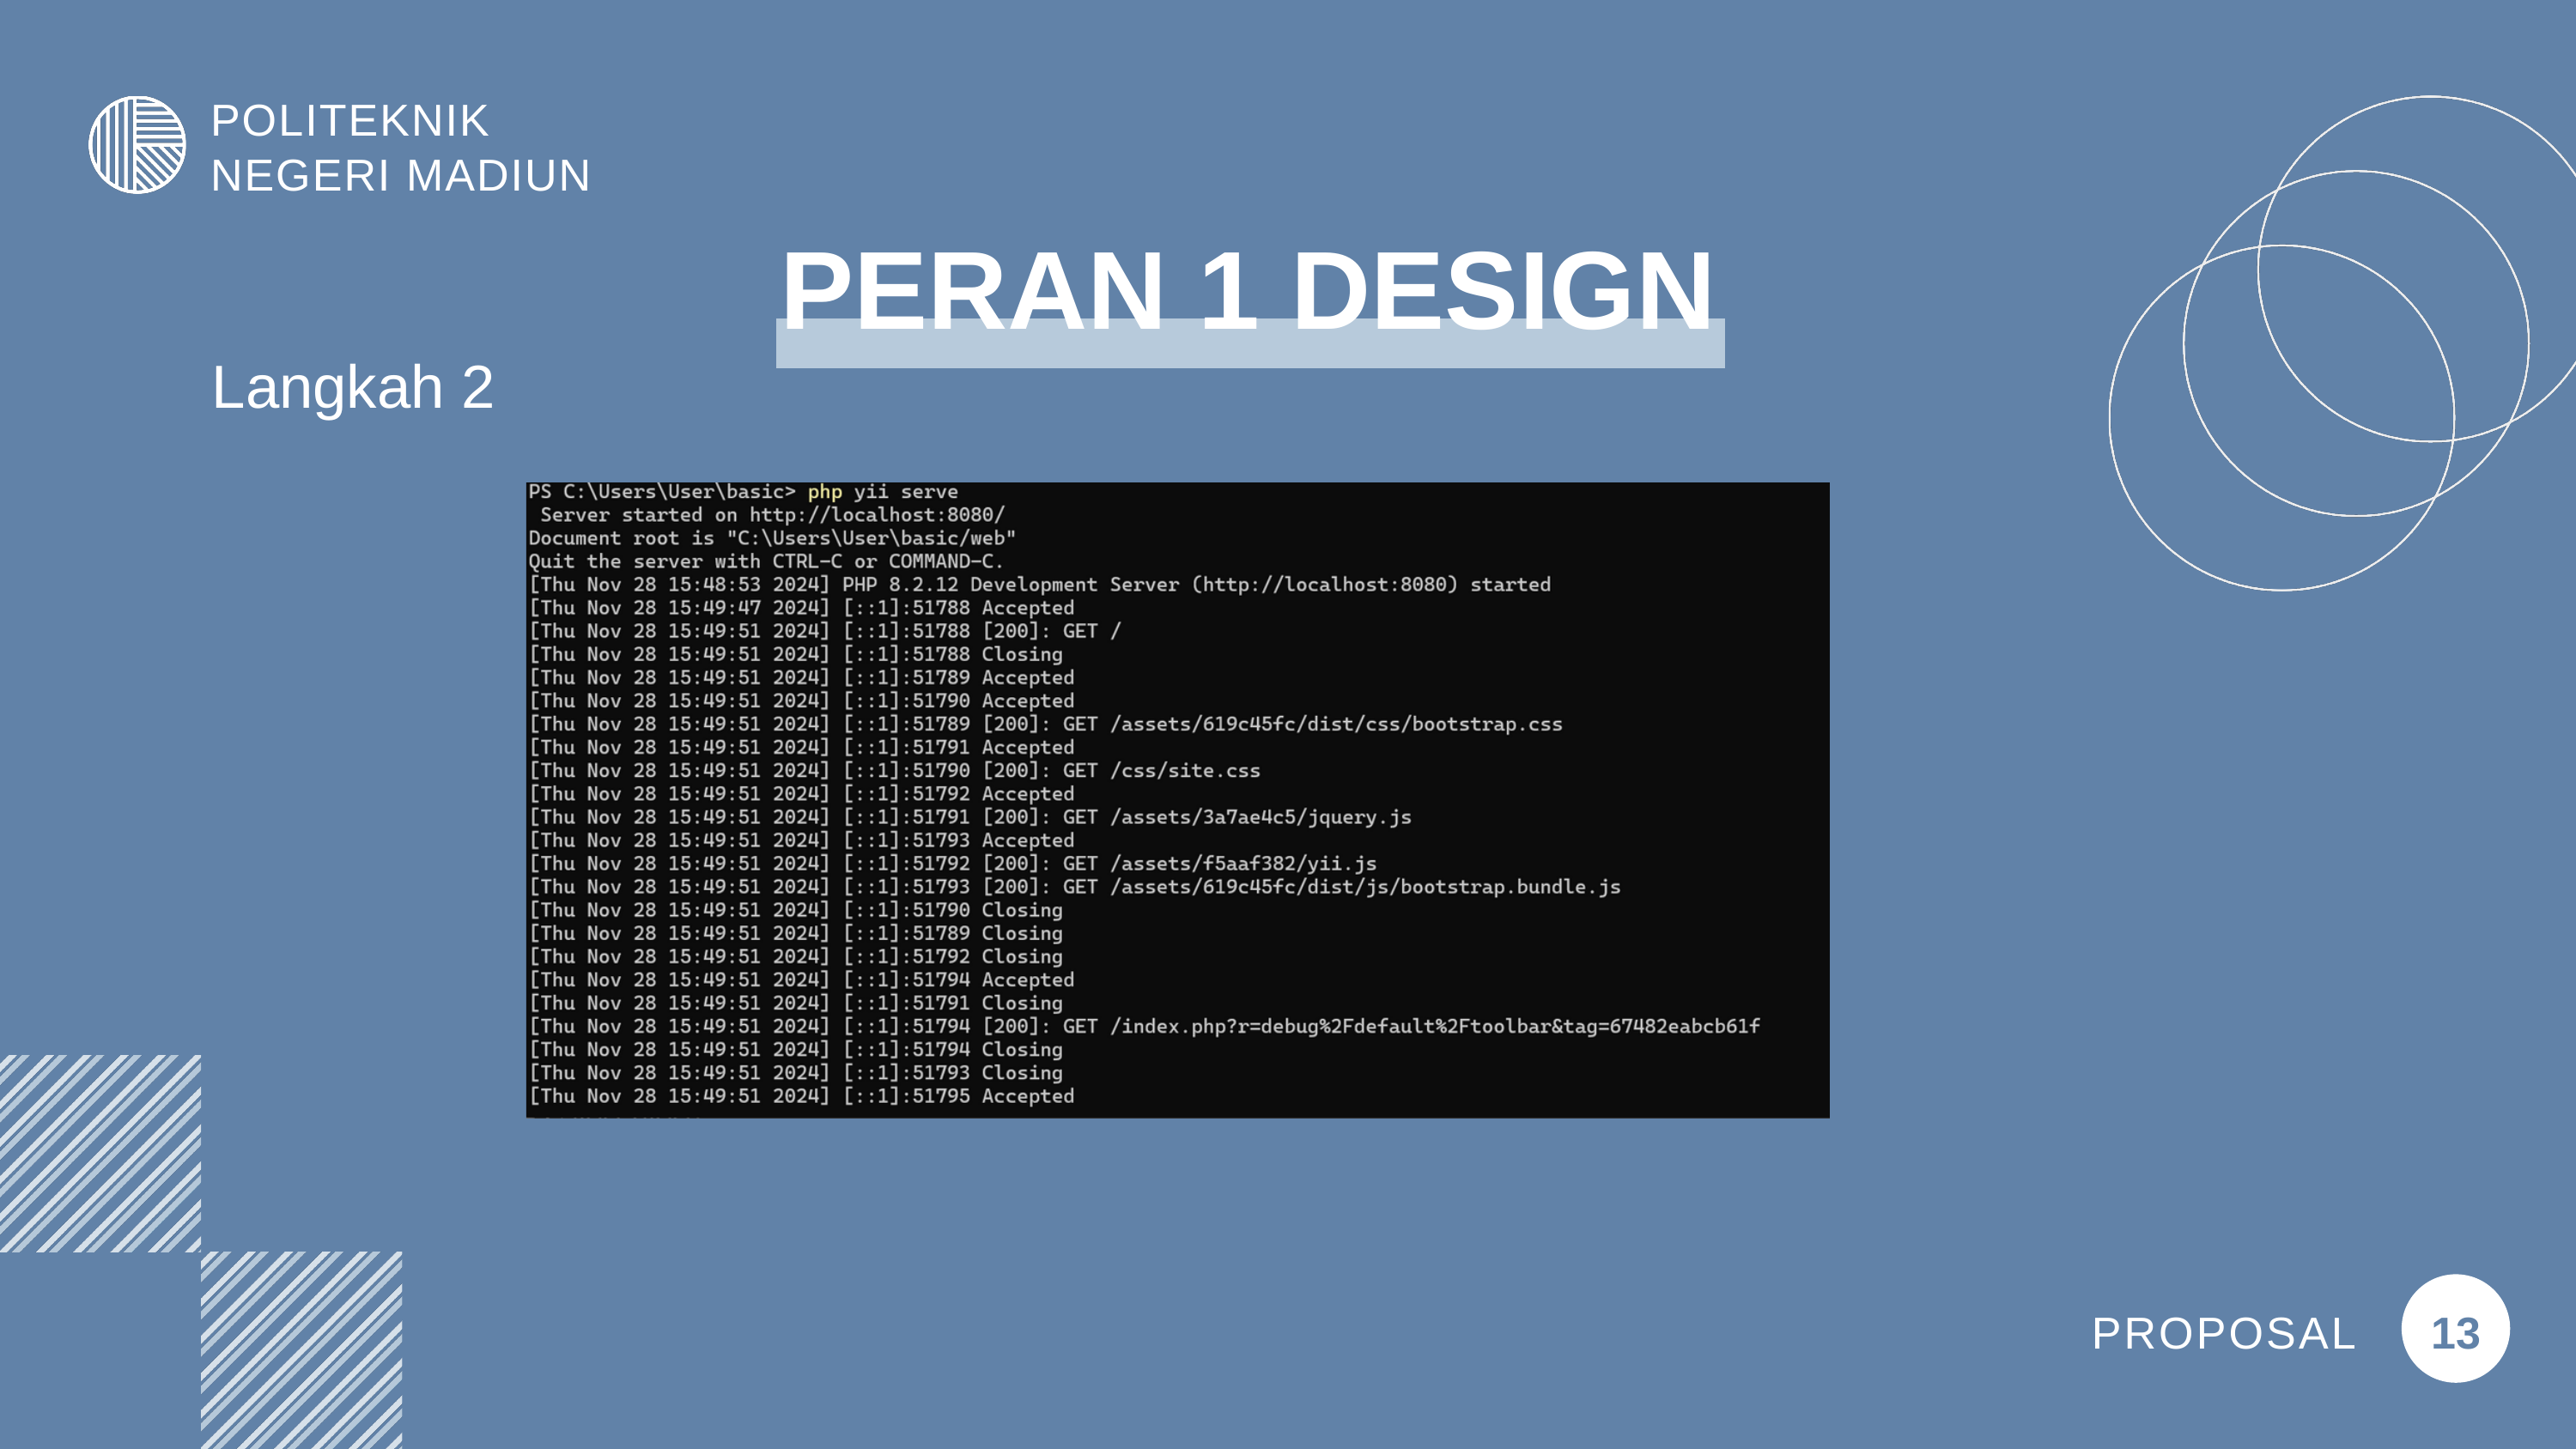

POLITEKNIK NEGERI MADIUN

PERAN 1 DESIGN

Langkah 2

PROPOSAL
13